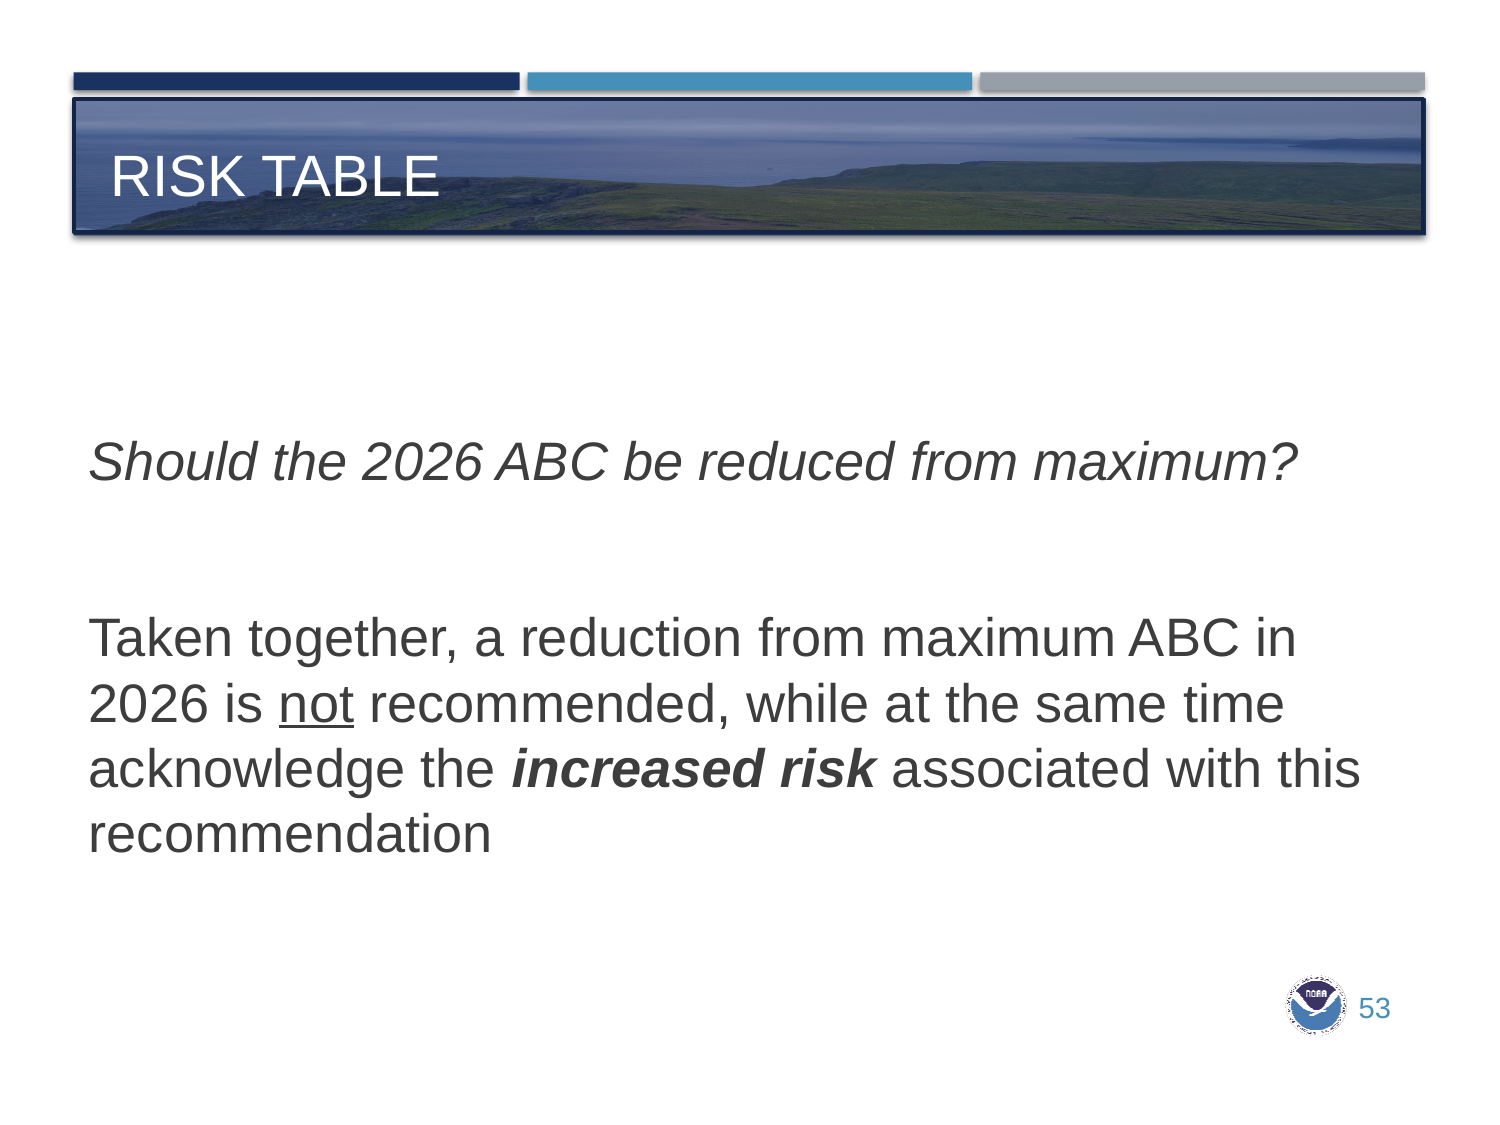

# Risk table

Should the 2026 ABC be reduced from maximum?

Taken together, a reduction from maximum ABC in 2026 is not recommended, while at the same time acknowledge the increased risk associated with this recommendation

53